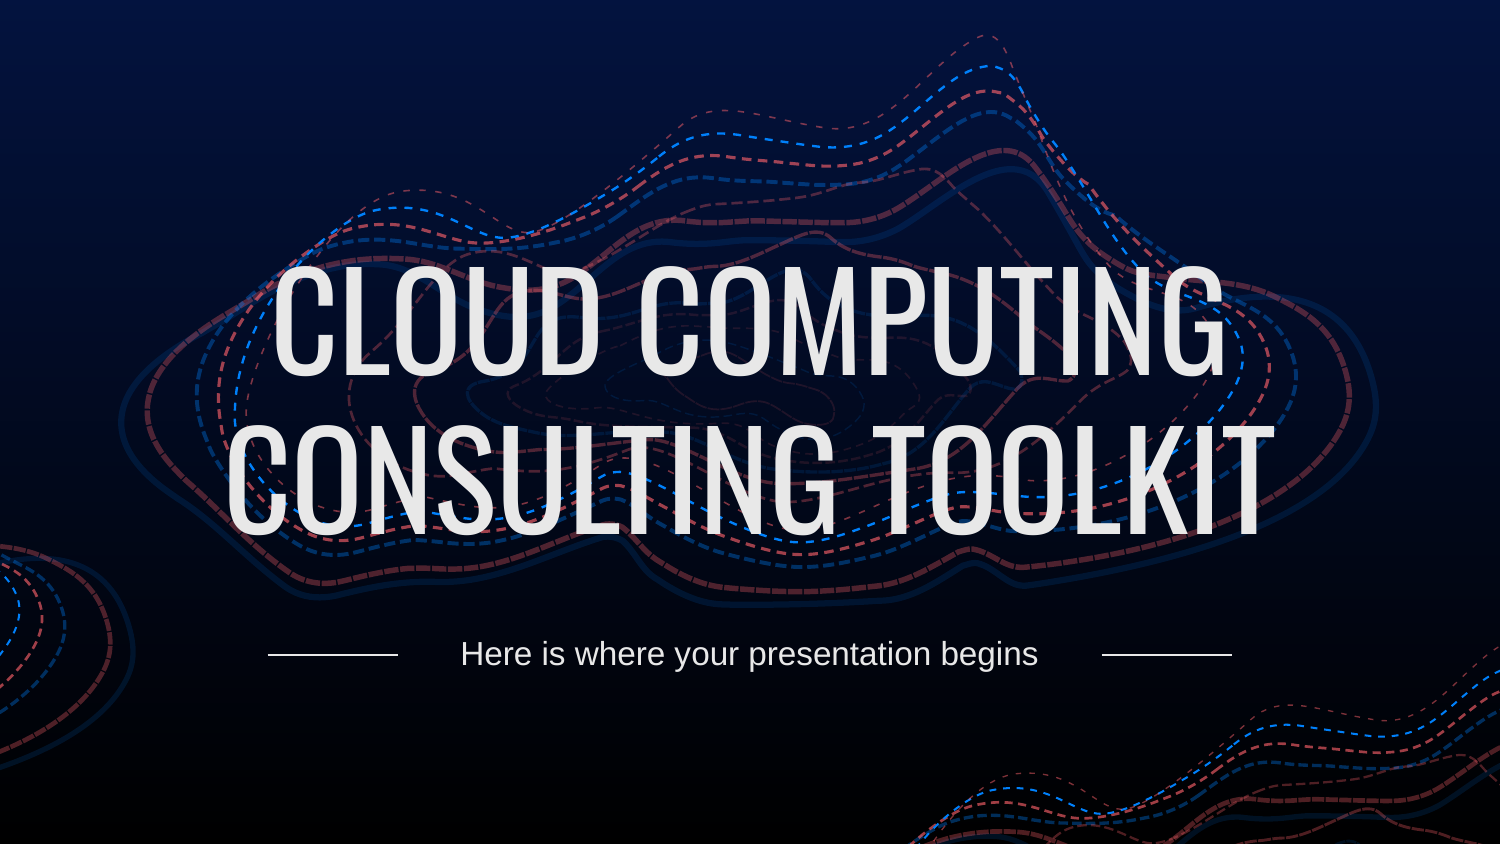

# CLOUD COMPUTING CONSULTING TOOLKIT
Here is where your presentation begins